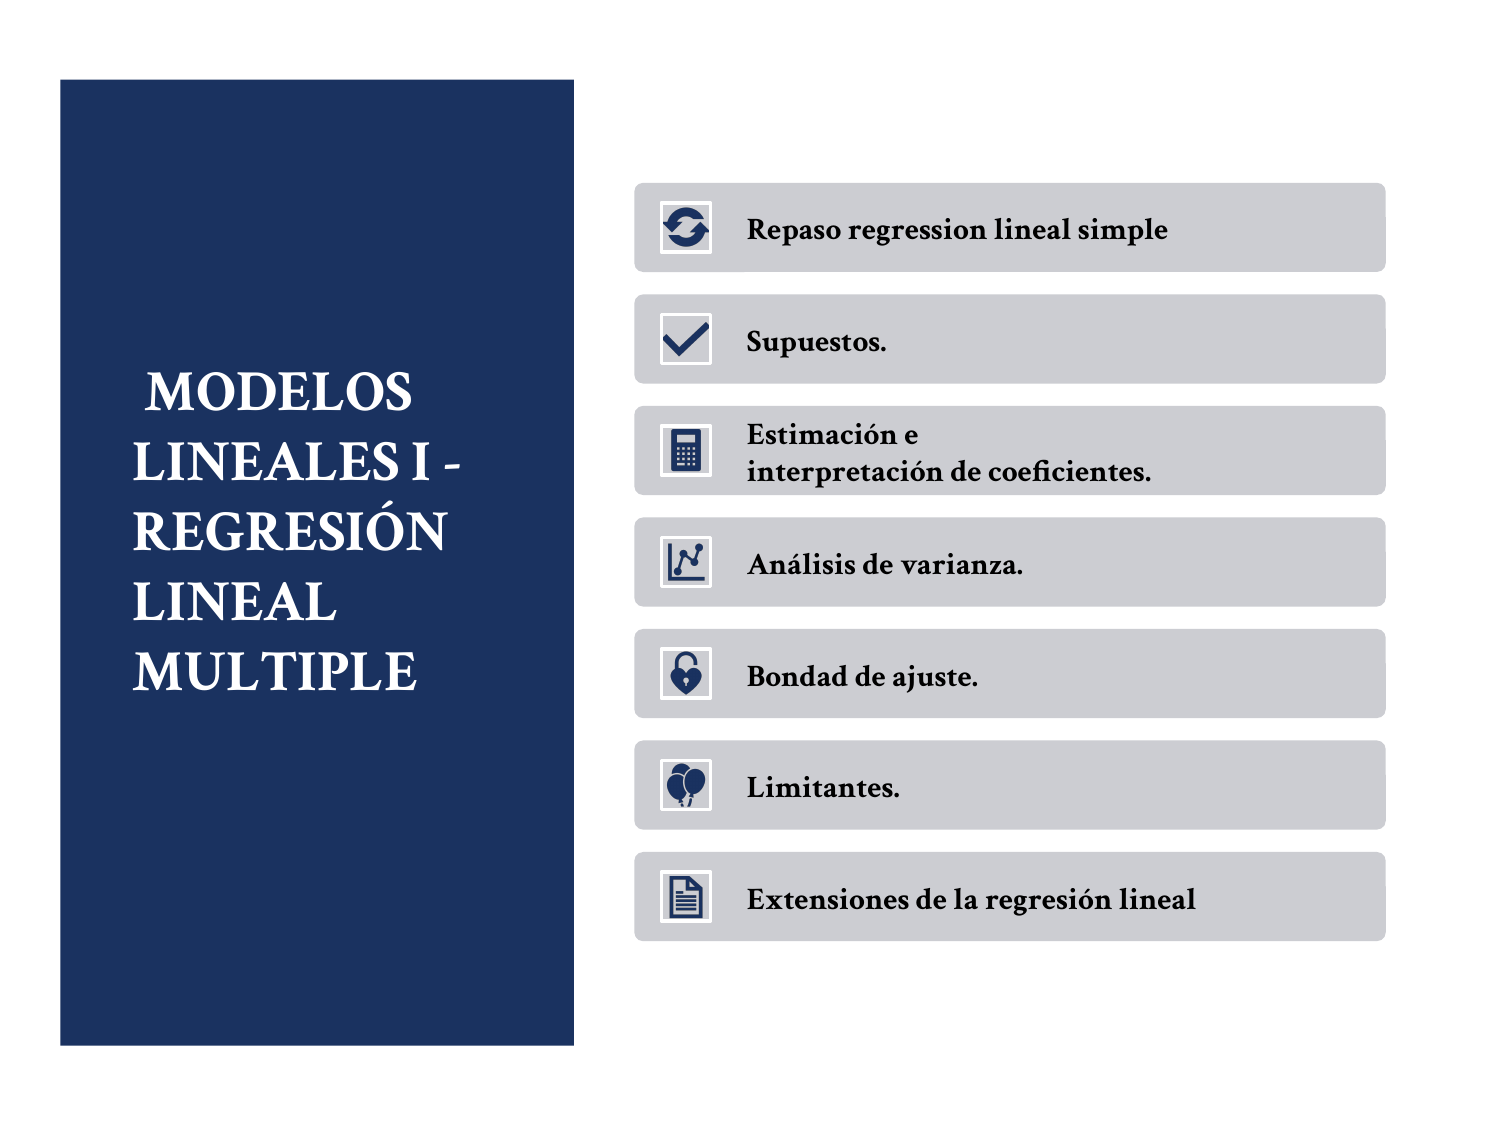

# Modelos lineales I - Regresión lineal multiple
Repaso regression lineal simple
Supuestos.
Estimación e
interpretación de coeficientes.
Análisis de varianza.
Bondad de ajuste.
Limitantes.
Extensiones de la regresión lineal